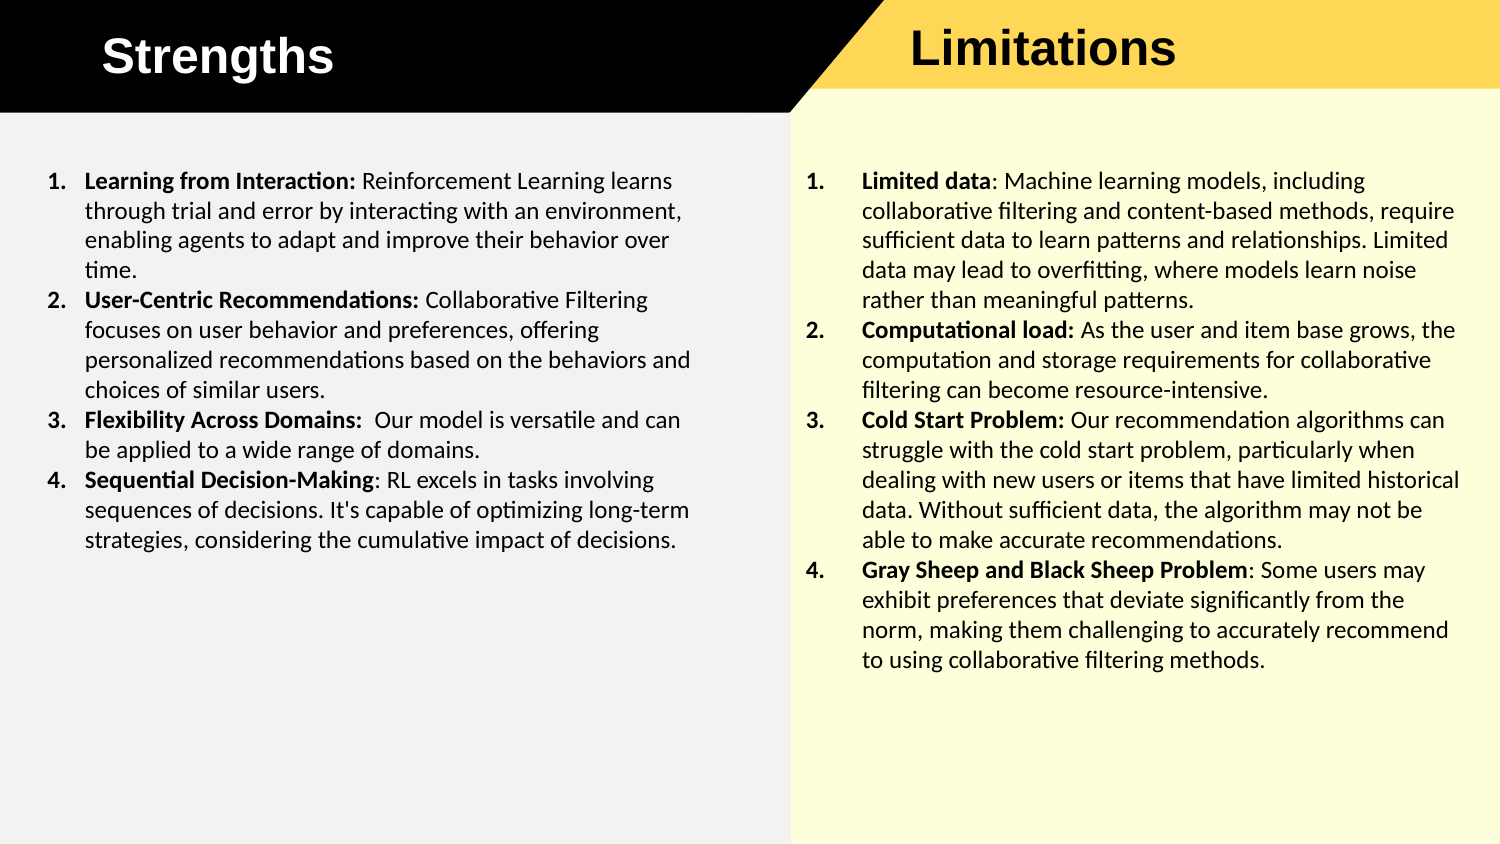

Limitations

Strengths

Learning from Interaction: Reinforcement Learning learns through trial and error by interacting with an environment, enabling agents to adapt and improve their behavior over time.
User-Centric Recommendations: Collaborative Filtering focuses on user behavior and preferences, offering personalized recommendations based on the behaviors and choices of similar users.
Flexibility Across Domains:  Our model is versatile and can be applied to a wide range of domains.
Sequential Decision-Making: RL excels in tasks involving sequences of decisions. It's capable of optimizing long-term strategies, considering the cumulative impact of decisions.

Limited data: Machine learning models, including collaborative filtering and content-based methods, require sufficient data to learn patterns and relationships. Limited data may lead to overfitting, where models learn noise rather than meaningful patterns.
Computational load: As the user and item base grows, the computation and storage requirements for collaborative filtering can become resource-intensive.
Cold Start Problem: Our recommendation algorithms can struggle with the cold start problem, particularly when dealing with new users or items that have limited historical data. Without sufficient data, the algorithm may not be able to make accurate recommendations.
Gray Sheep and Black Sheep Problem: Some users may exhibit preferences that deviate significantly from the norm, making them challenging to accurately recommend to using collaborative filtering methods.